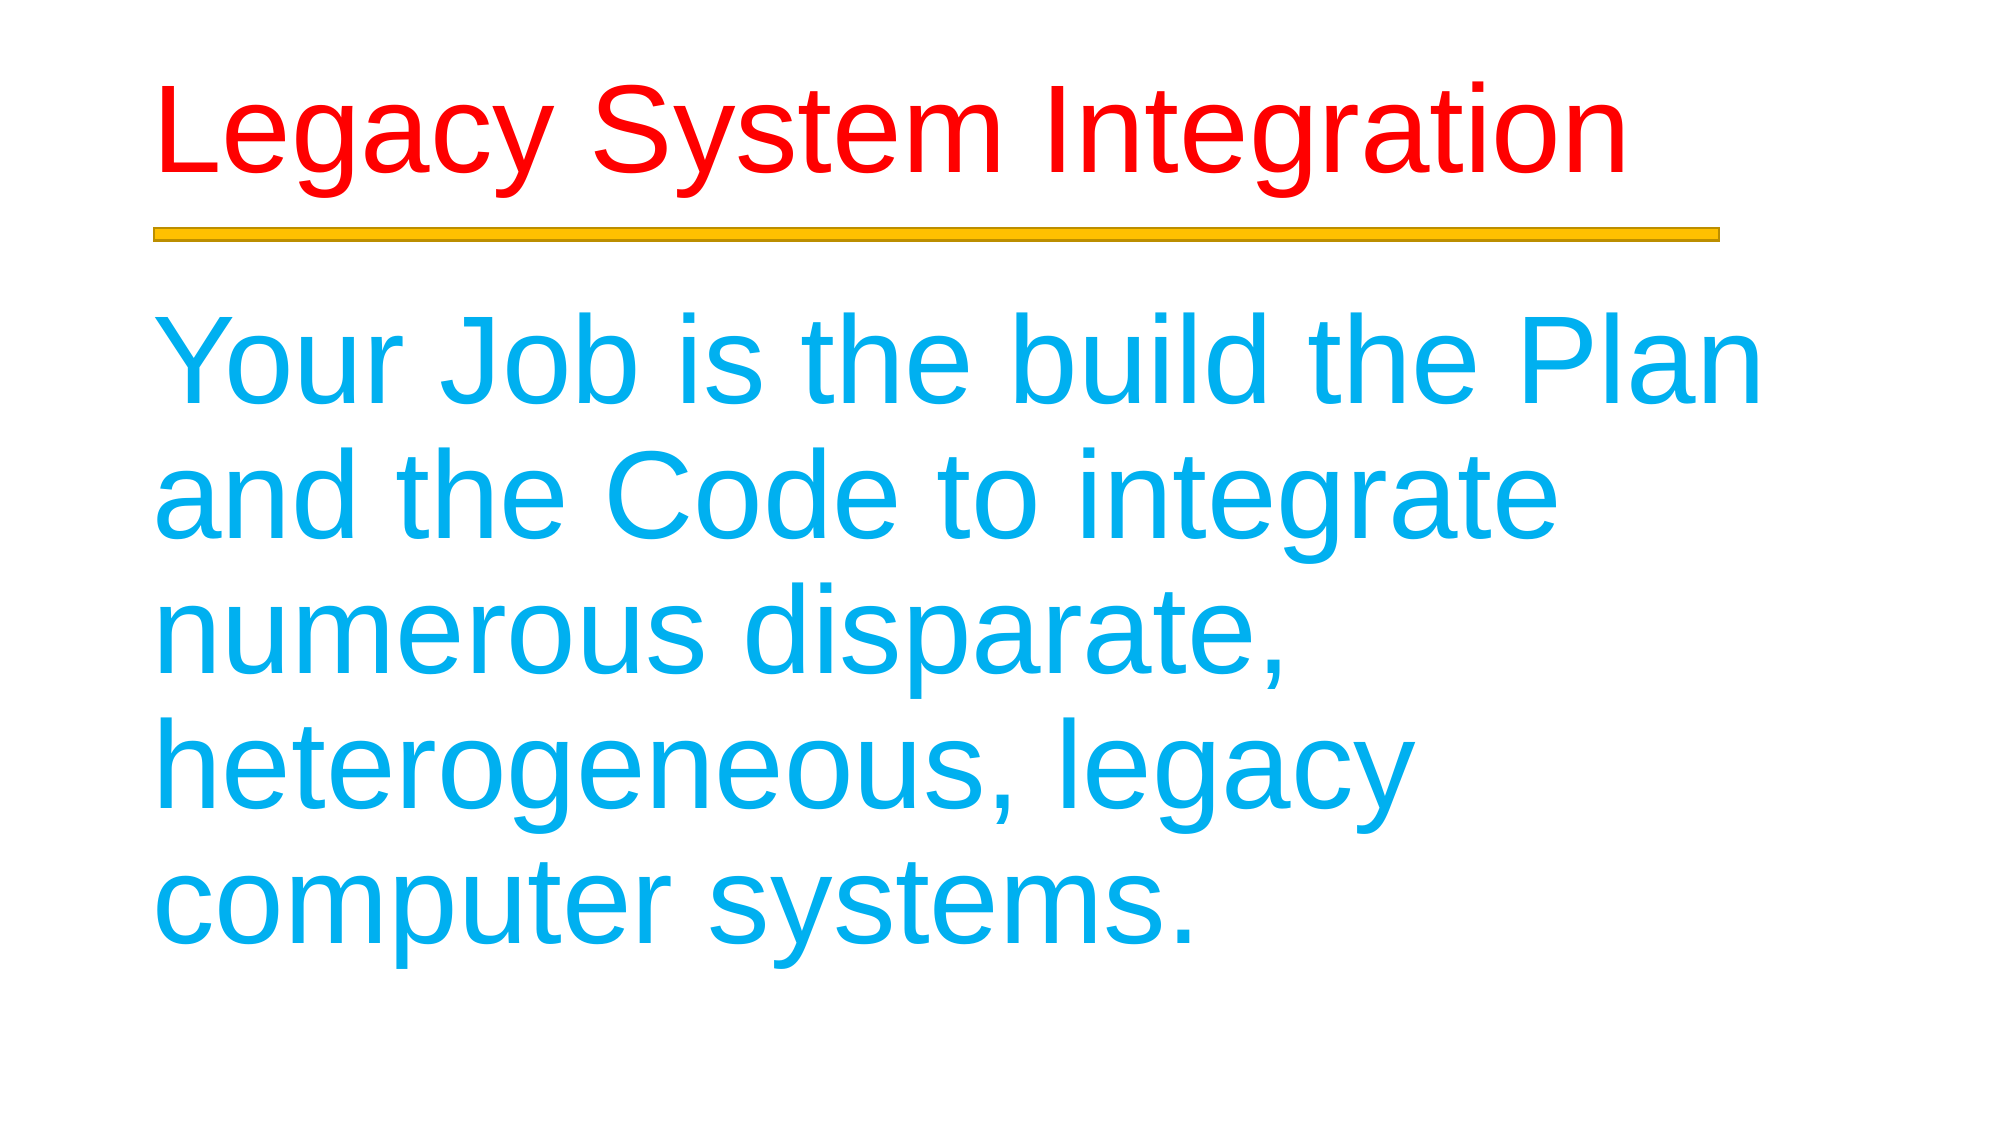

# Legacy System Integration

Your Job is the build the Plan and the Code to integrate numerous disparate, heterogeneous, legacy computer systems.